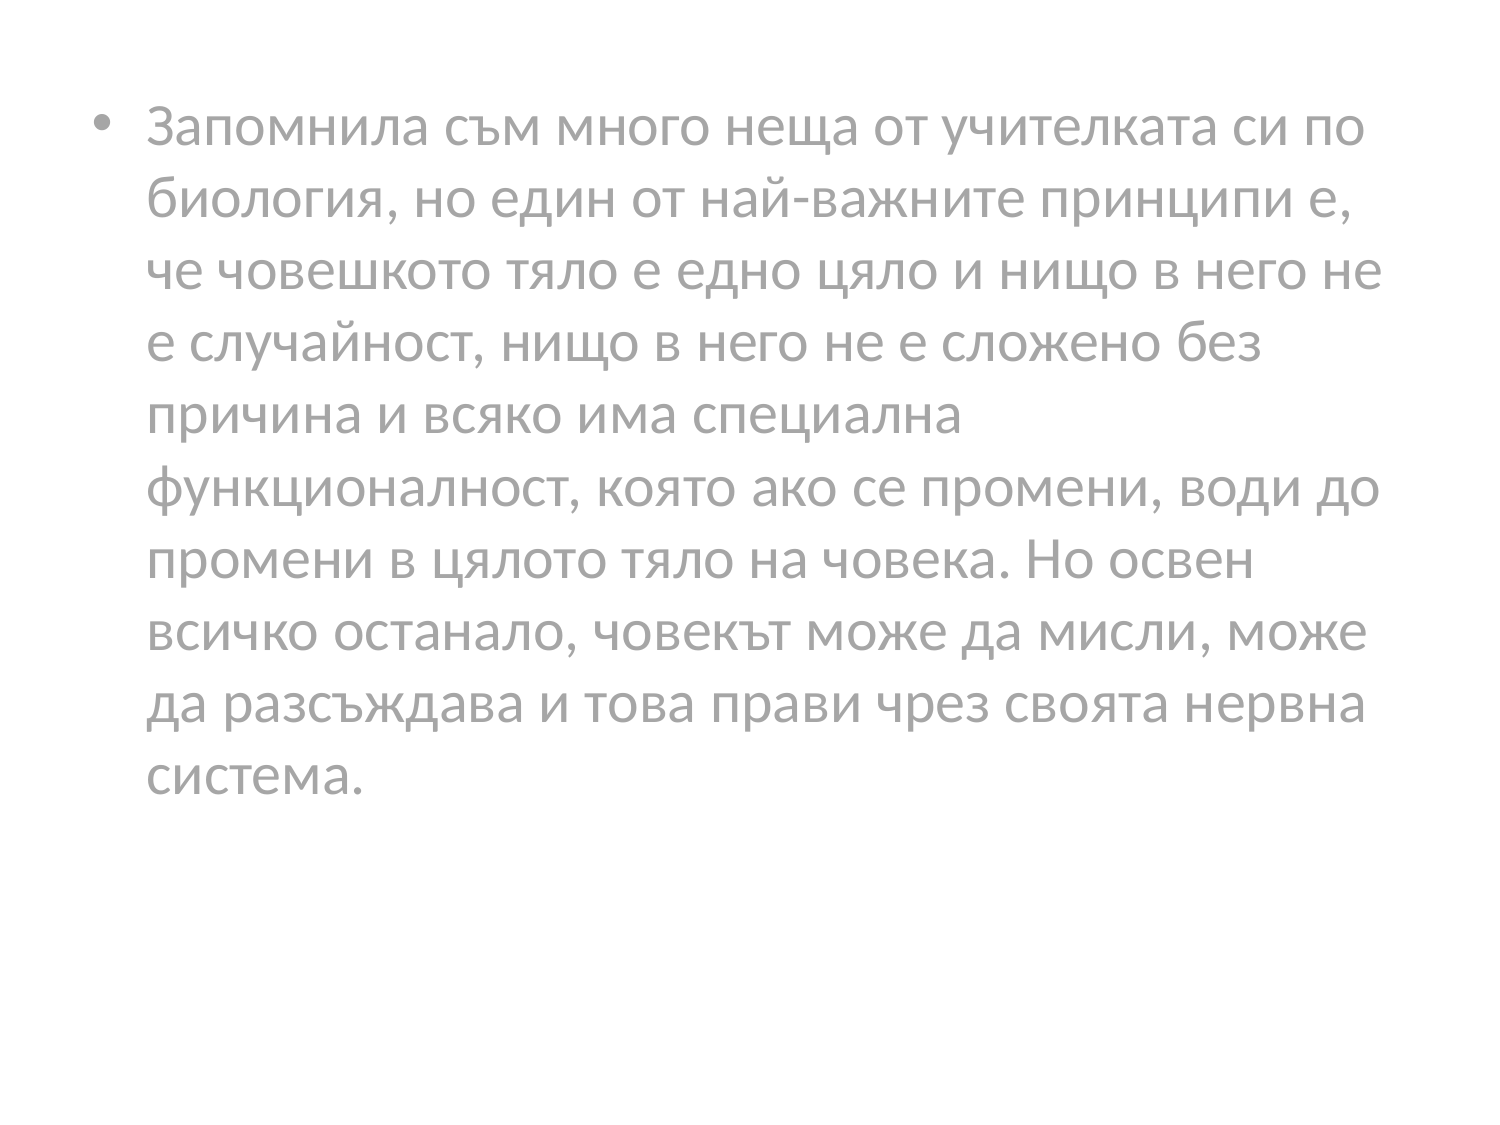

Запомнила съм много неща от учителката си по биология, но един от най-важните принципи е, че човешкото тяло е едно цяло и нищо в него не е случайност, нищо в него не е сложено без причина и всяко има специална функционалност, която ако се промени, води до  промени в цялото тяло на човека. Но освен всичко останало, човекът може да мисли, може да разсъждава и това прави чрез своята нервна система.